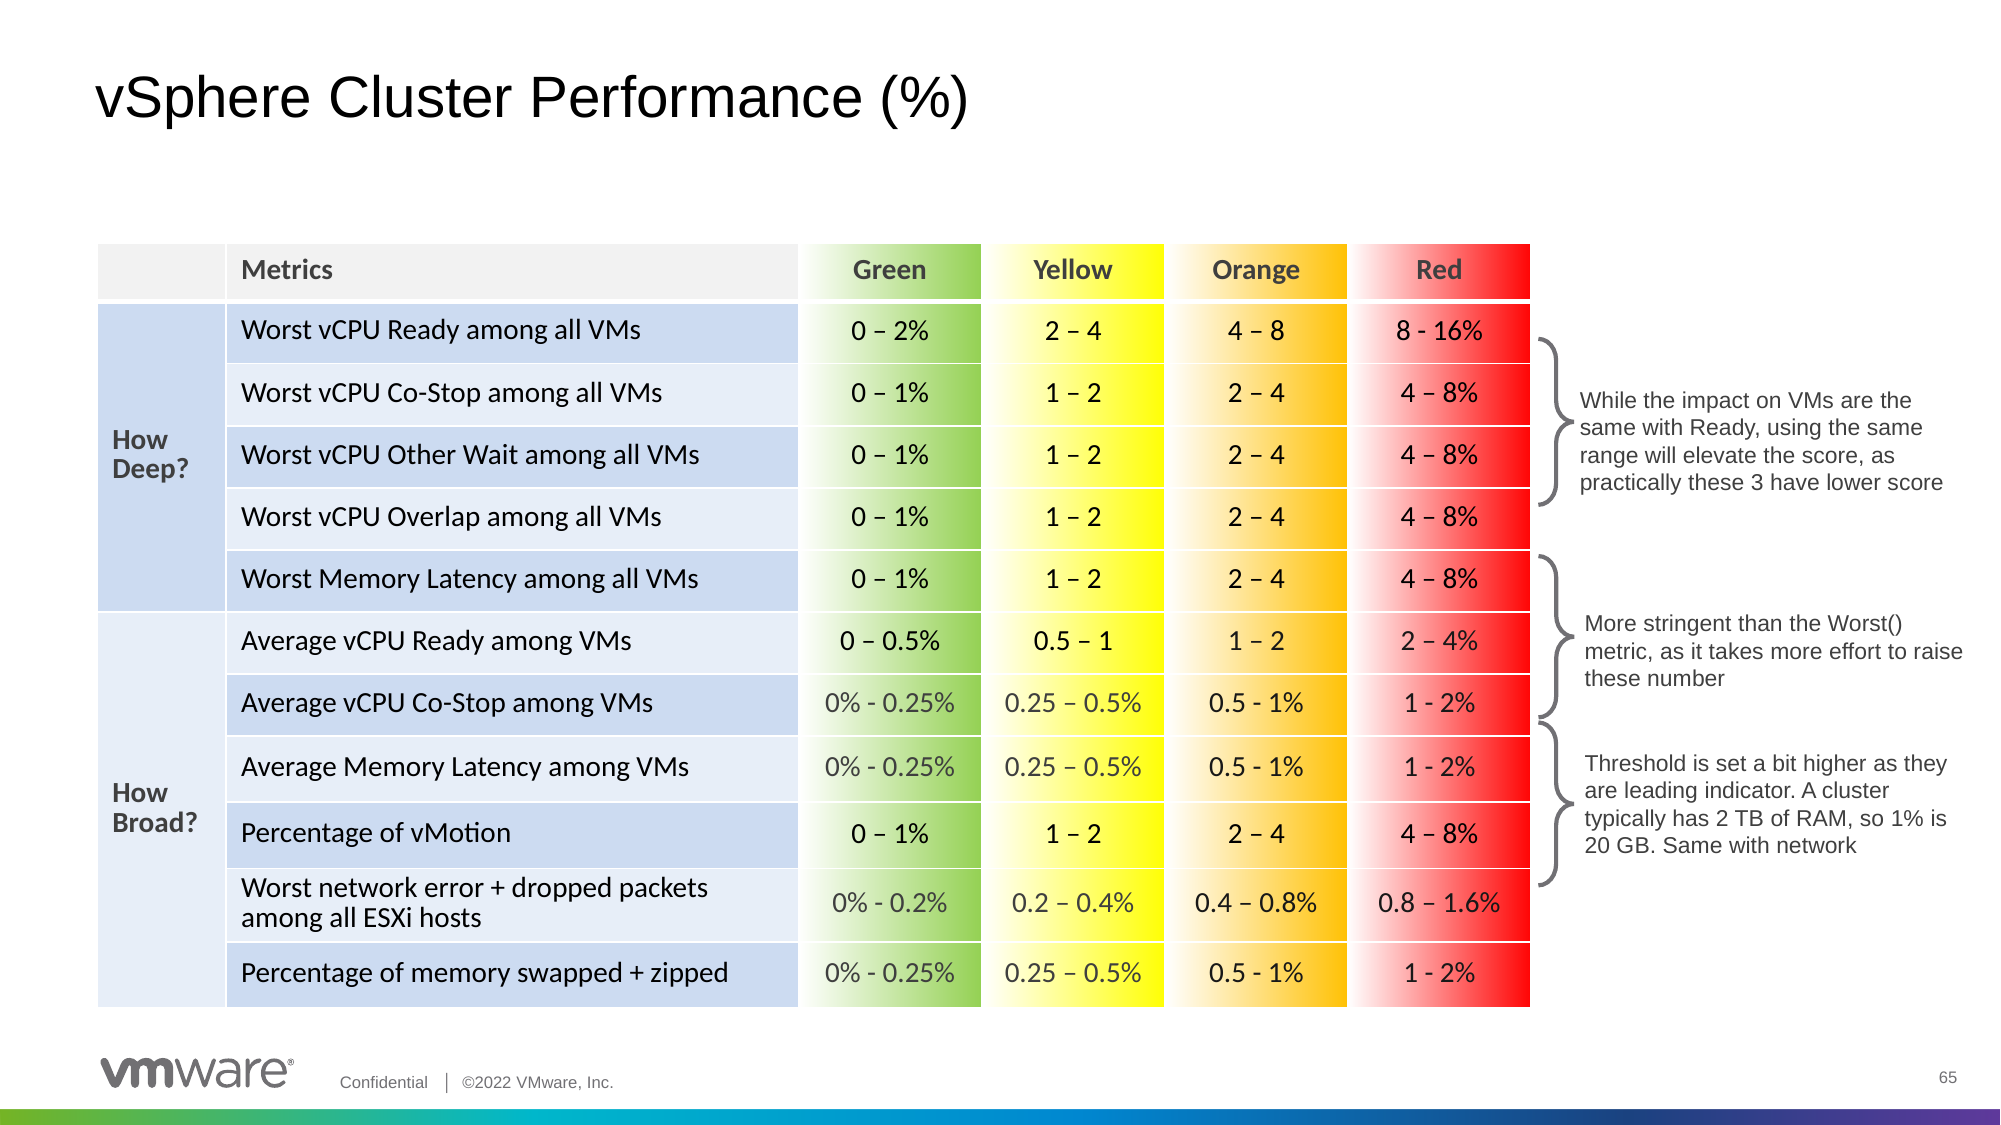

# vSphere Cluster Performance (%)

|  | Metrics | Green | Yellow | Orange | Red |
| --- | --- | --- | --- | --- | --- |
| How Deep? | Worst vCPU Ready among all VMs | 0 – 2% | 2 – 4 | 4 – 8 | 8 - 16% |
|  | Worst vCPU Co-Stop among all VMs | 0 – 1% | 1 – 2 | 2 – 4 | 4 – 8% |
|  | Worst vCPU Other Wait among all VMs | 0 – 1% | 1 – 2 | 2 – 4 | 4 – 8% |
|  | Worst vCPU Overlap among all VMs | 0 – 1% | 1 – 2 | 2 – 4 | 4 – 8% |
|  | Worst Memory Latency among all VMs | 0 – 1% | 1 – 2 | 2 – 4 | 4 – 8% |
| How Broad? | Average vCPU Ready among VMs | 0 – 0.5% | 0.5 – 1 | 1 – 2 | 2 – 4% |
|  | Average vCPU Co-Stop among VMs | 0% - 0.25% | 0.25 – 0.5% | 0.5 - 1% | 1 - 2% |
|  | Average Memory Latency among VMs | 0% - 0.25% | 0.25 – 0.5% | 0.5 - 1% | 1 - 2% |
|  | Percentage of vMotion | 0 – 1% | 1 – 2 | 2 – 4 | 4 – 8% |
|  | Worst network error + dropped packets among all ESXi hosts | 0% - 0.2% | 0.2 – 0.4% | 0.4 – 0.8% | 0.8 – 1.6% |
|  | Percentage of memory swapped + zipped | 0% - 0.25% | 0.25 – 0.5% | 0.5 - 1% | 1 - 2% |

While the impact on VMs are the same with Ready, using the same range will elevate the score, as practically these 3 have lower score

More stringent than the Worst() metric, as it takes more effort to raise these number

Threshold is set a bit higher as they are leading indicator. A cluster typically has 2 TB of RAM, so 1% is 20 GB. Same with network